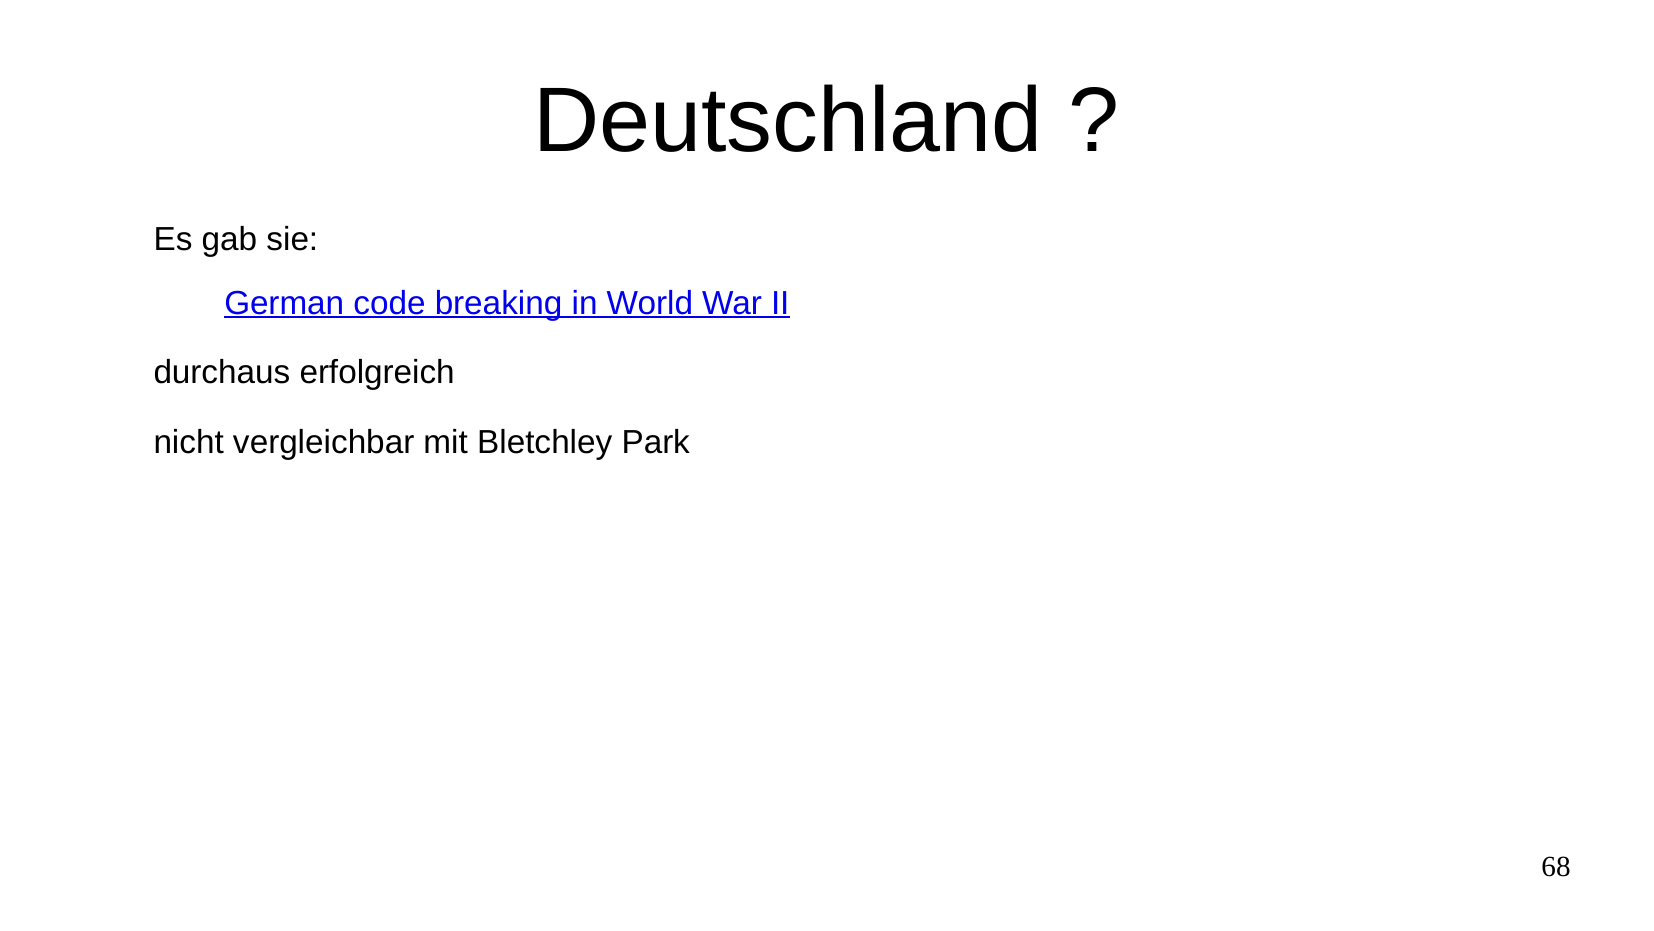

# Deutschland ?
Es gab sie:
German code breaking in World War II
durchaus erfolgreich
nicht vergleichbar mit Bletchley Park
68